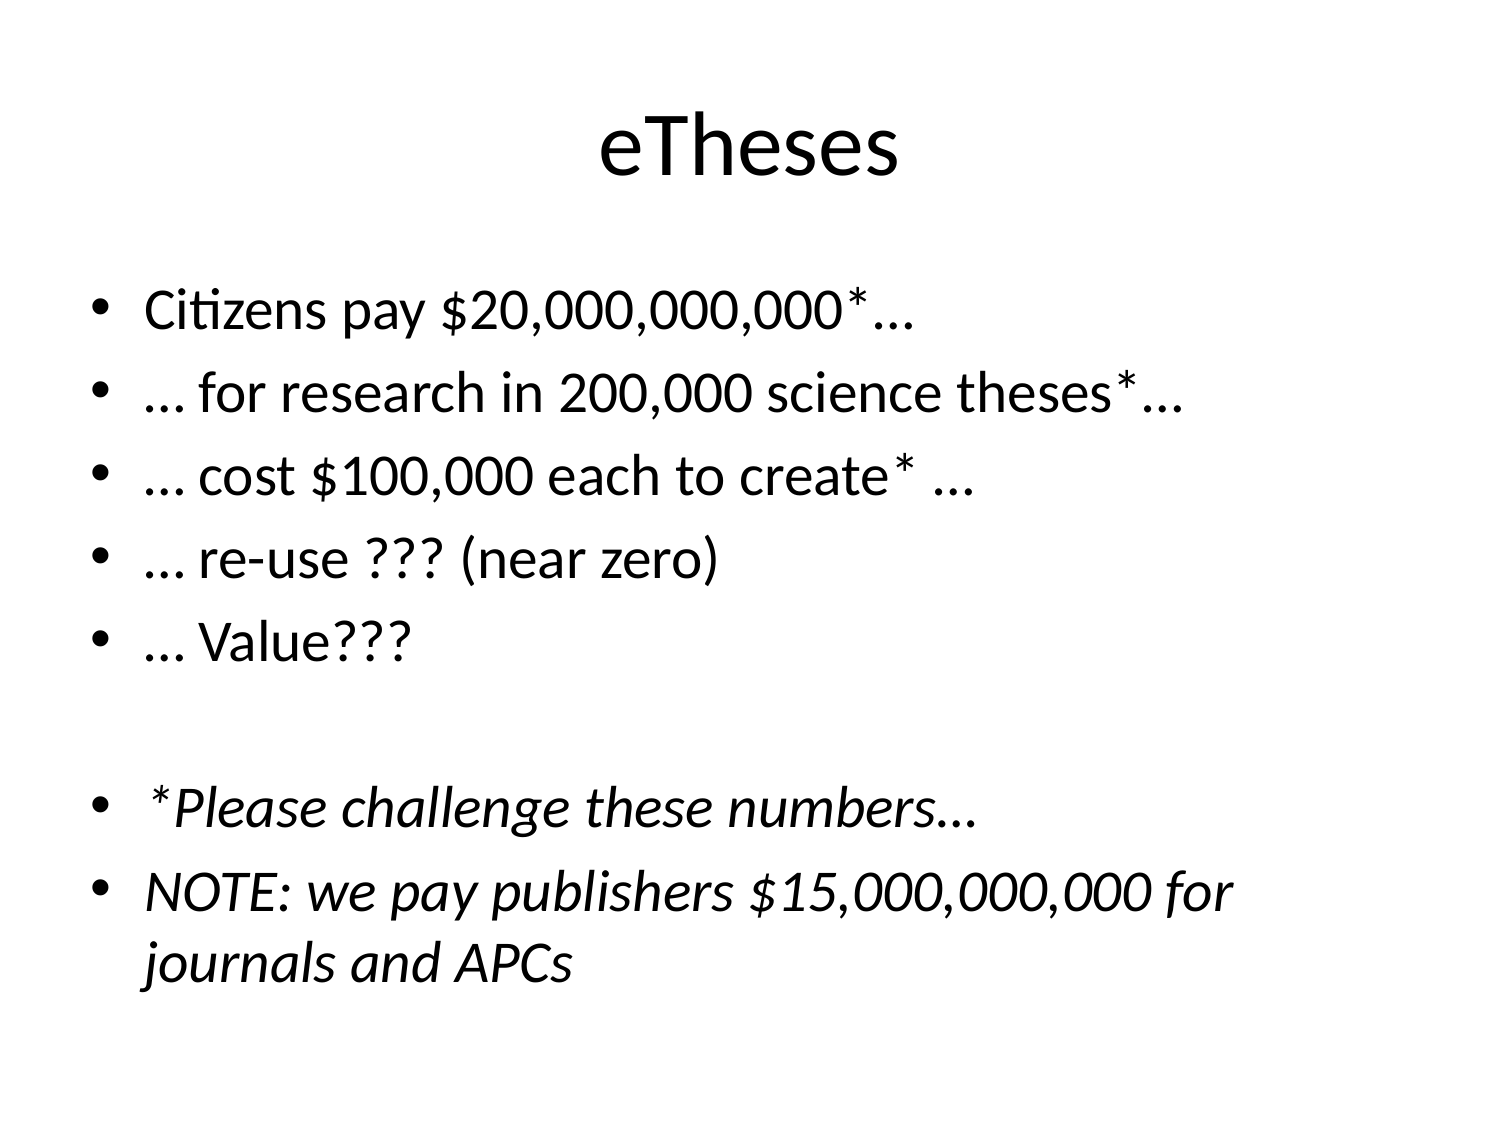

# eTheses
Citizens pay $20,000,000,000*…
… for research in 200,000 science theses*…
… cost $100,000 each to create* …
… re-use ??? (near zero)
… Value???

*Please challenge these numbers…
NOTE: we pay publishers $15,000,000,000 for journals and APCs